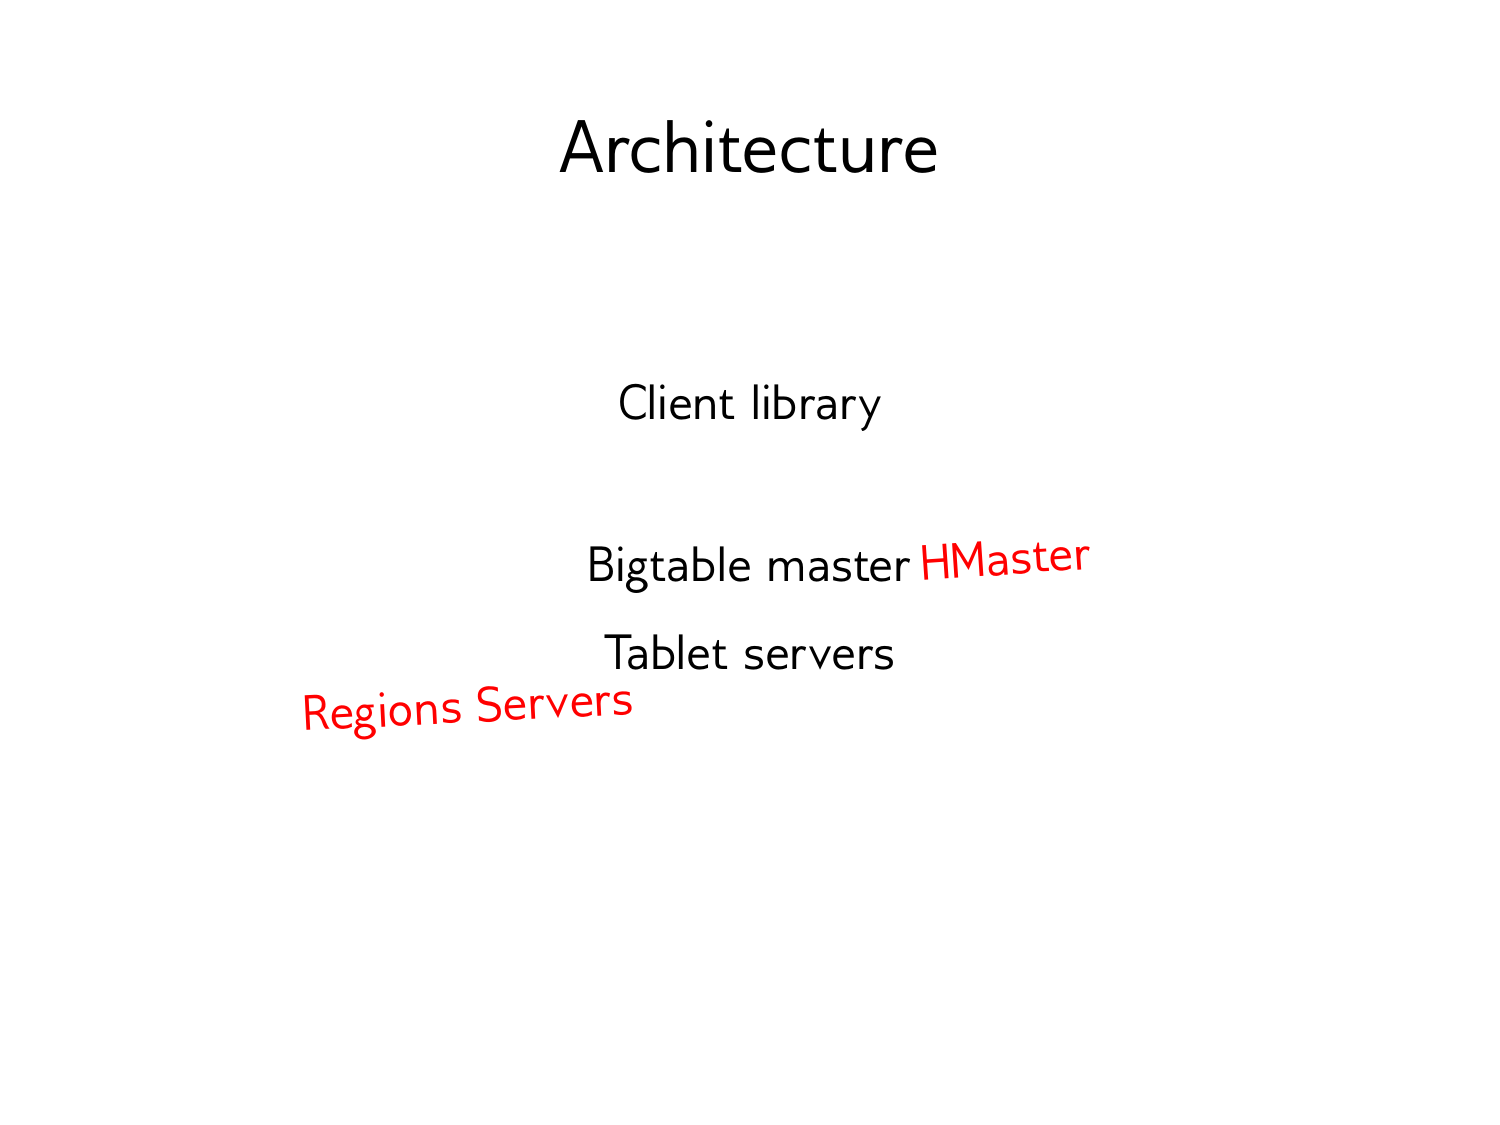

Architecture
Client library
HMaster
Bigtable master
Tablet servers
Regions Servers